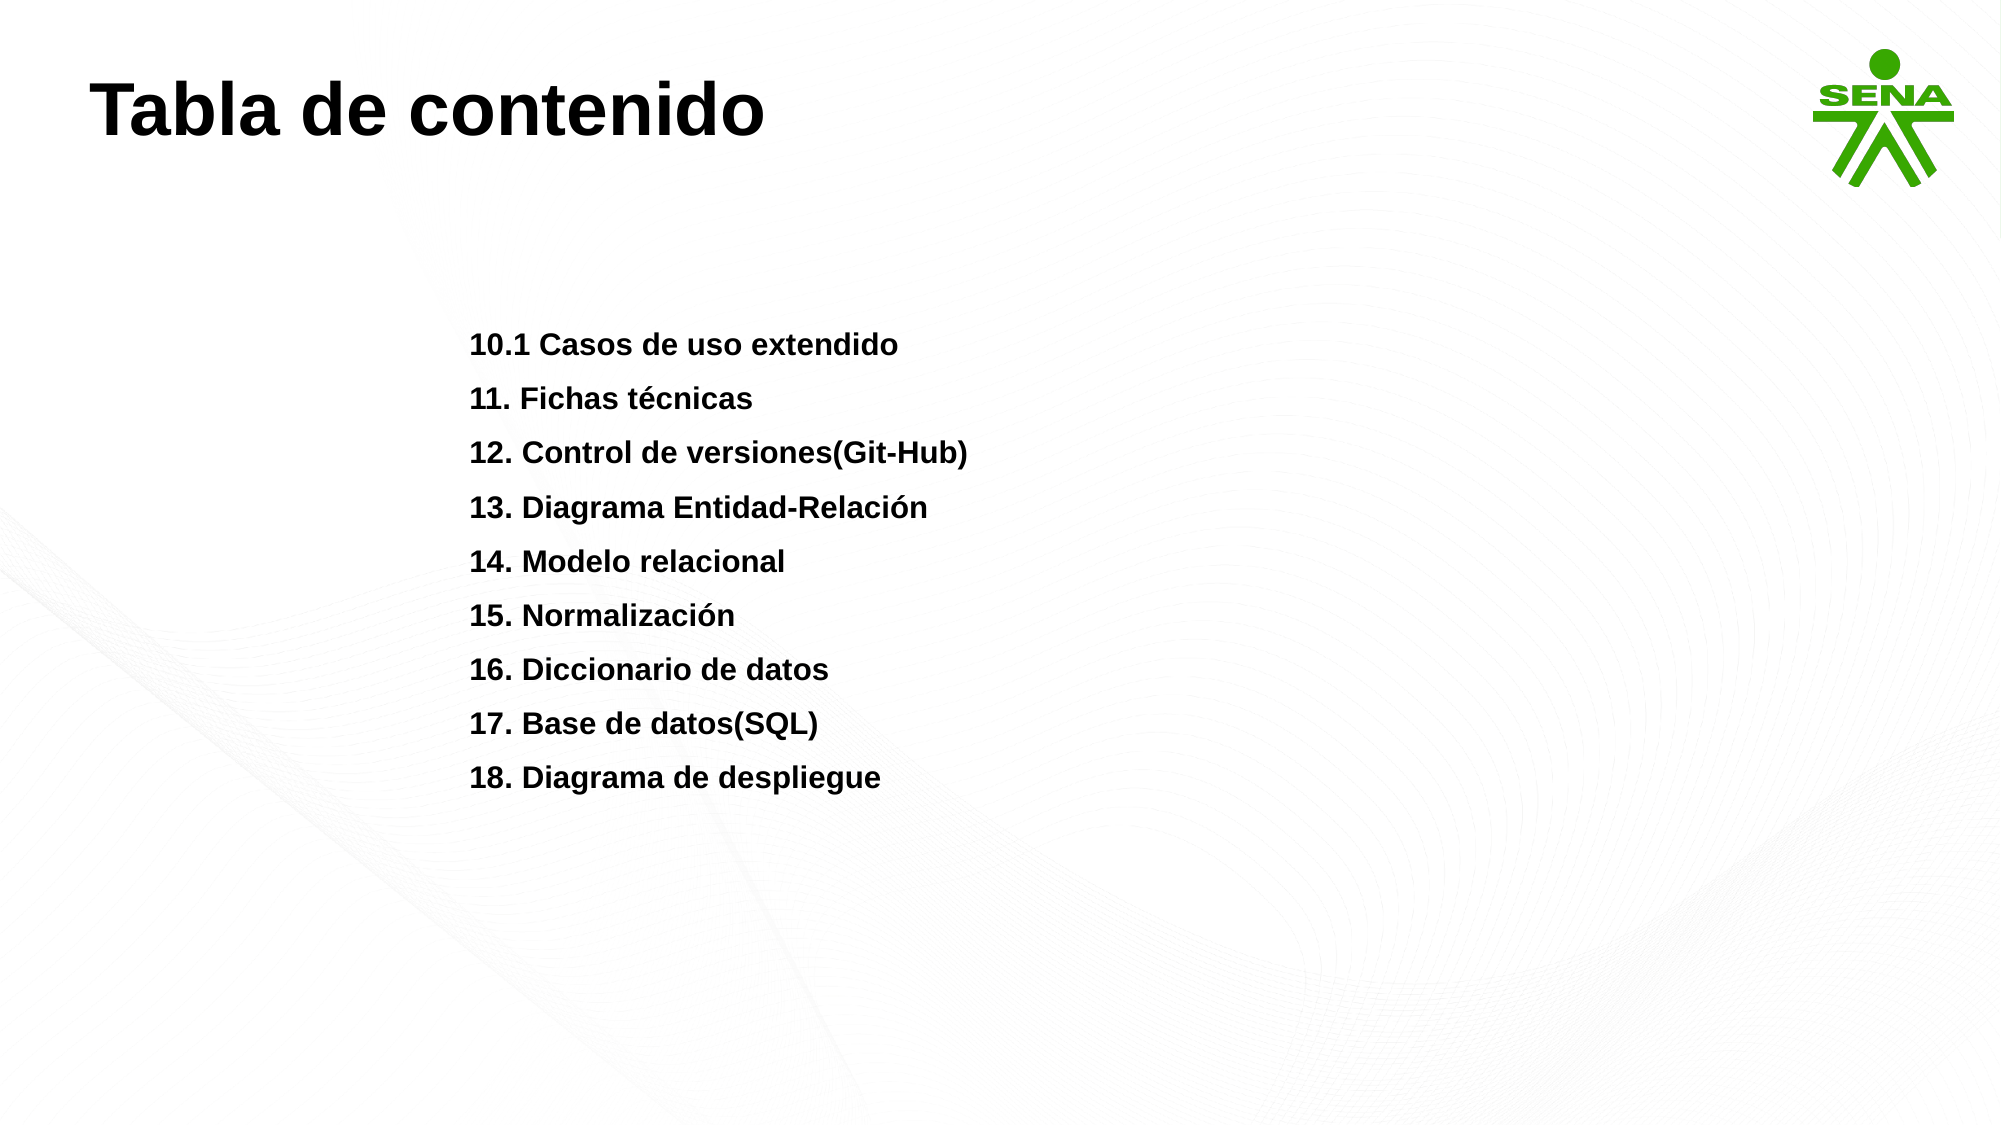

Tabla de contenido

10.1 Casos de uso extendido
11. Fichas técnicas
12. Control de versiones(Git-Hub)
13. Diagrama Entidad-Relación
14. Modelo relacional
15. Normalización
16. Diccionario de datos
17. Base de datos(SQL)
18. Diagrama de despliegue